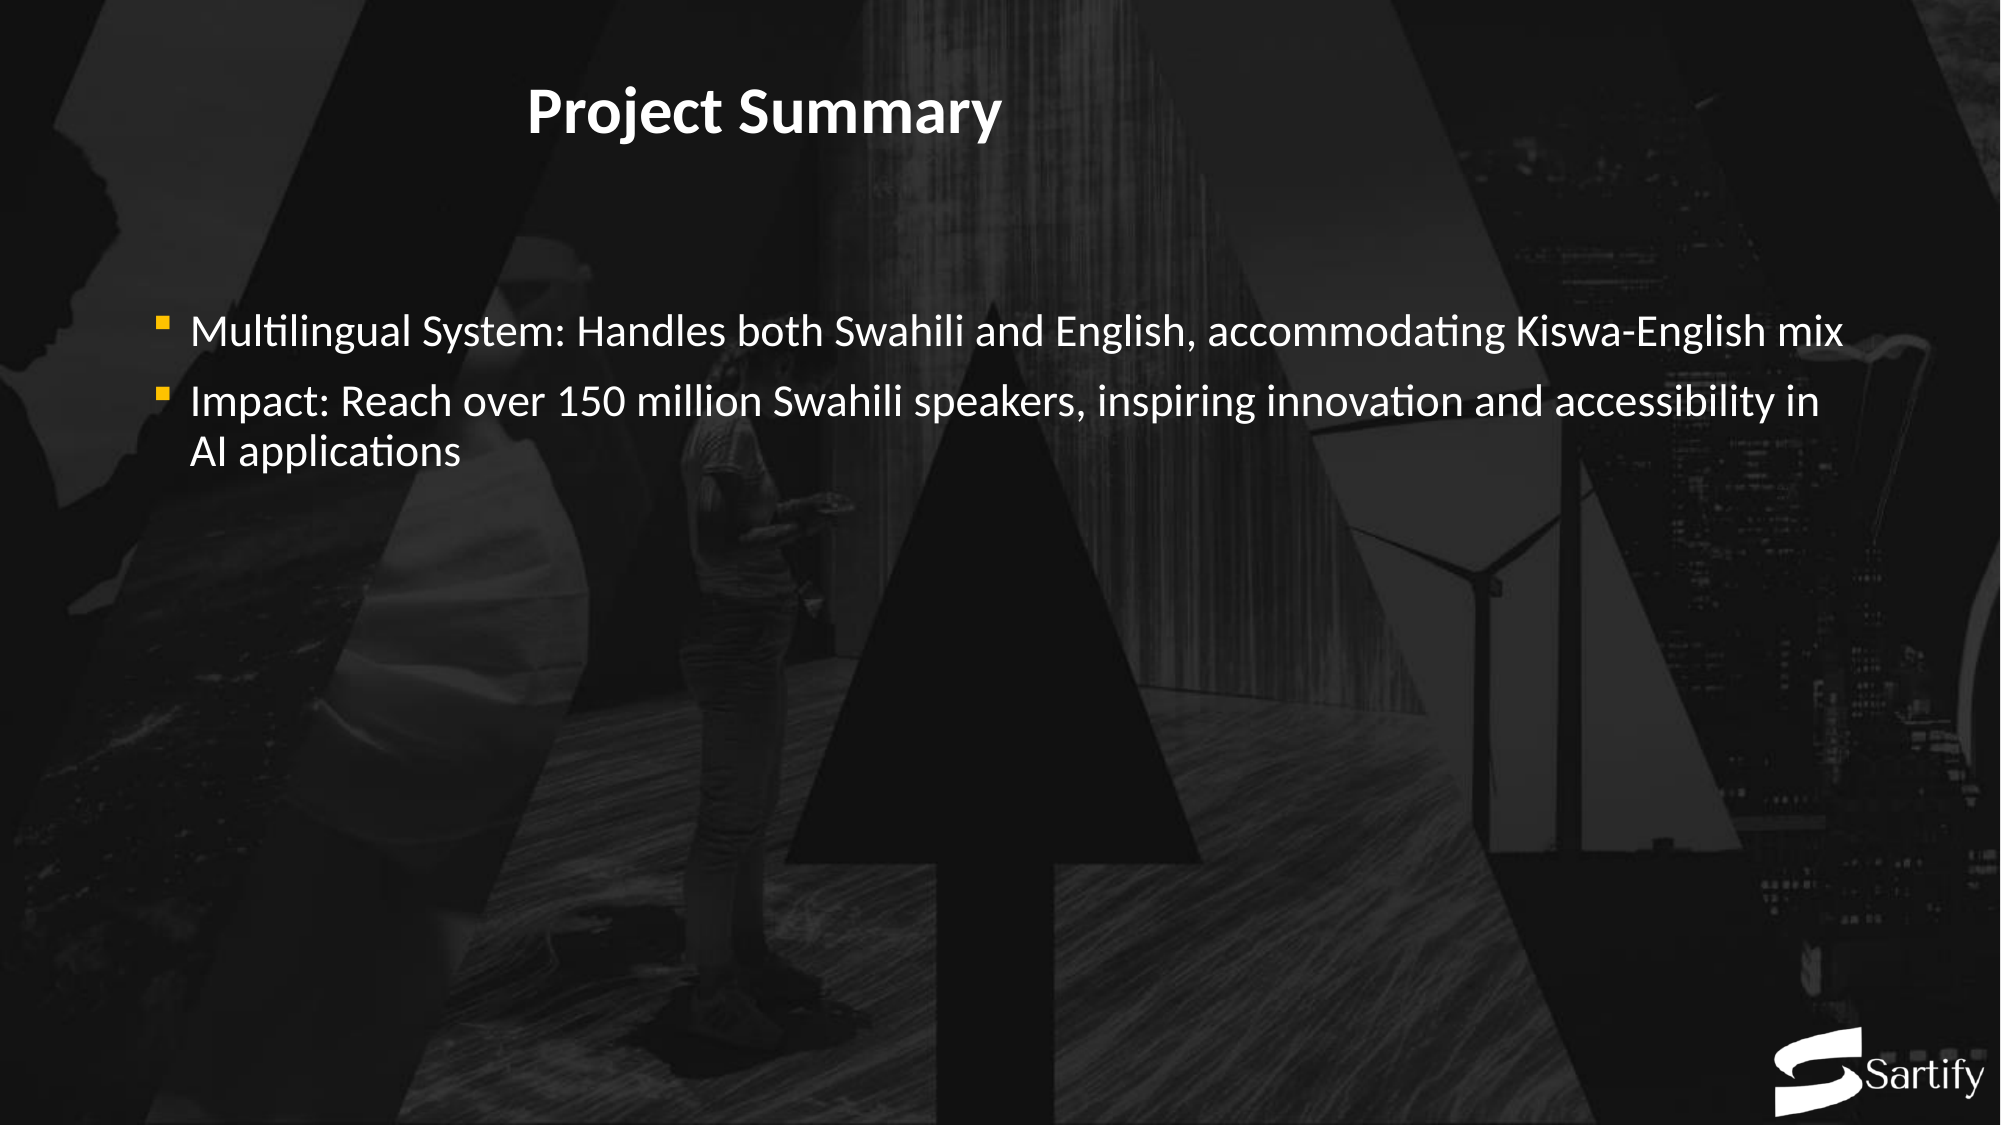

# Project Summary
Multilingual System: Handles both Swahili and English, accommodating Kiswa-English mix
Impact: Reach over 150 million Swahili speakers, inspiring innovation and accessibility in AI applications